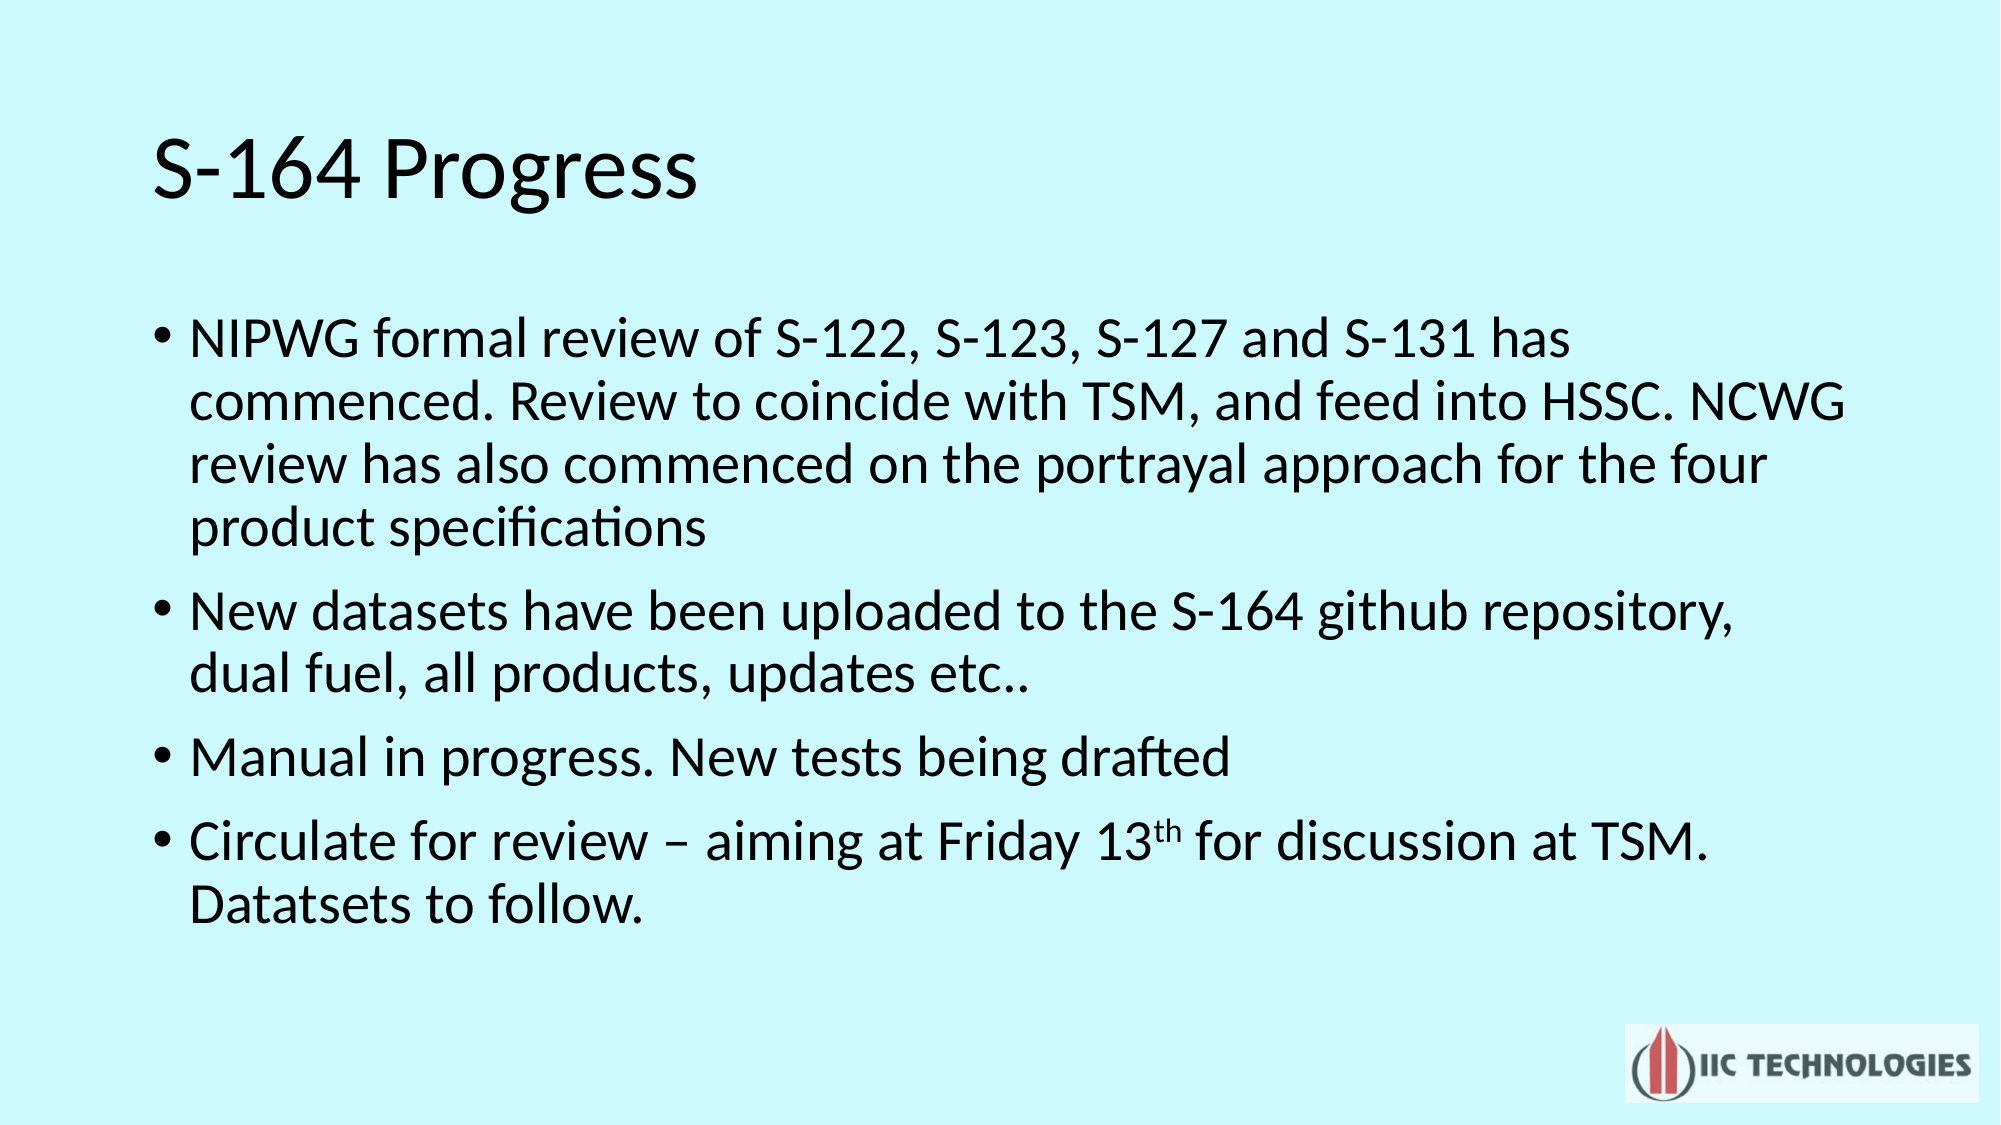

# S-164 Progress
NIPWG formal review of S-122, S-123, S-127 and S-131 has commenced. Review to coincide with TSM, and feed into HSSC. NCWG review has also commenced on the portrayal approach for the four product specifications
New datasets have been uploaded to the S-164 github repository, dual fuel, all products, updates etc..
Manual in progress. New tests being drafted
Circulate for review – aiming at Friday 13th for discussion at TSM. Datatsets to follow.